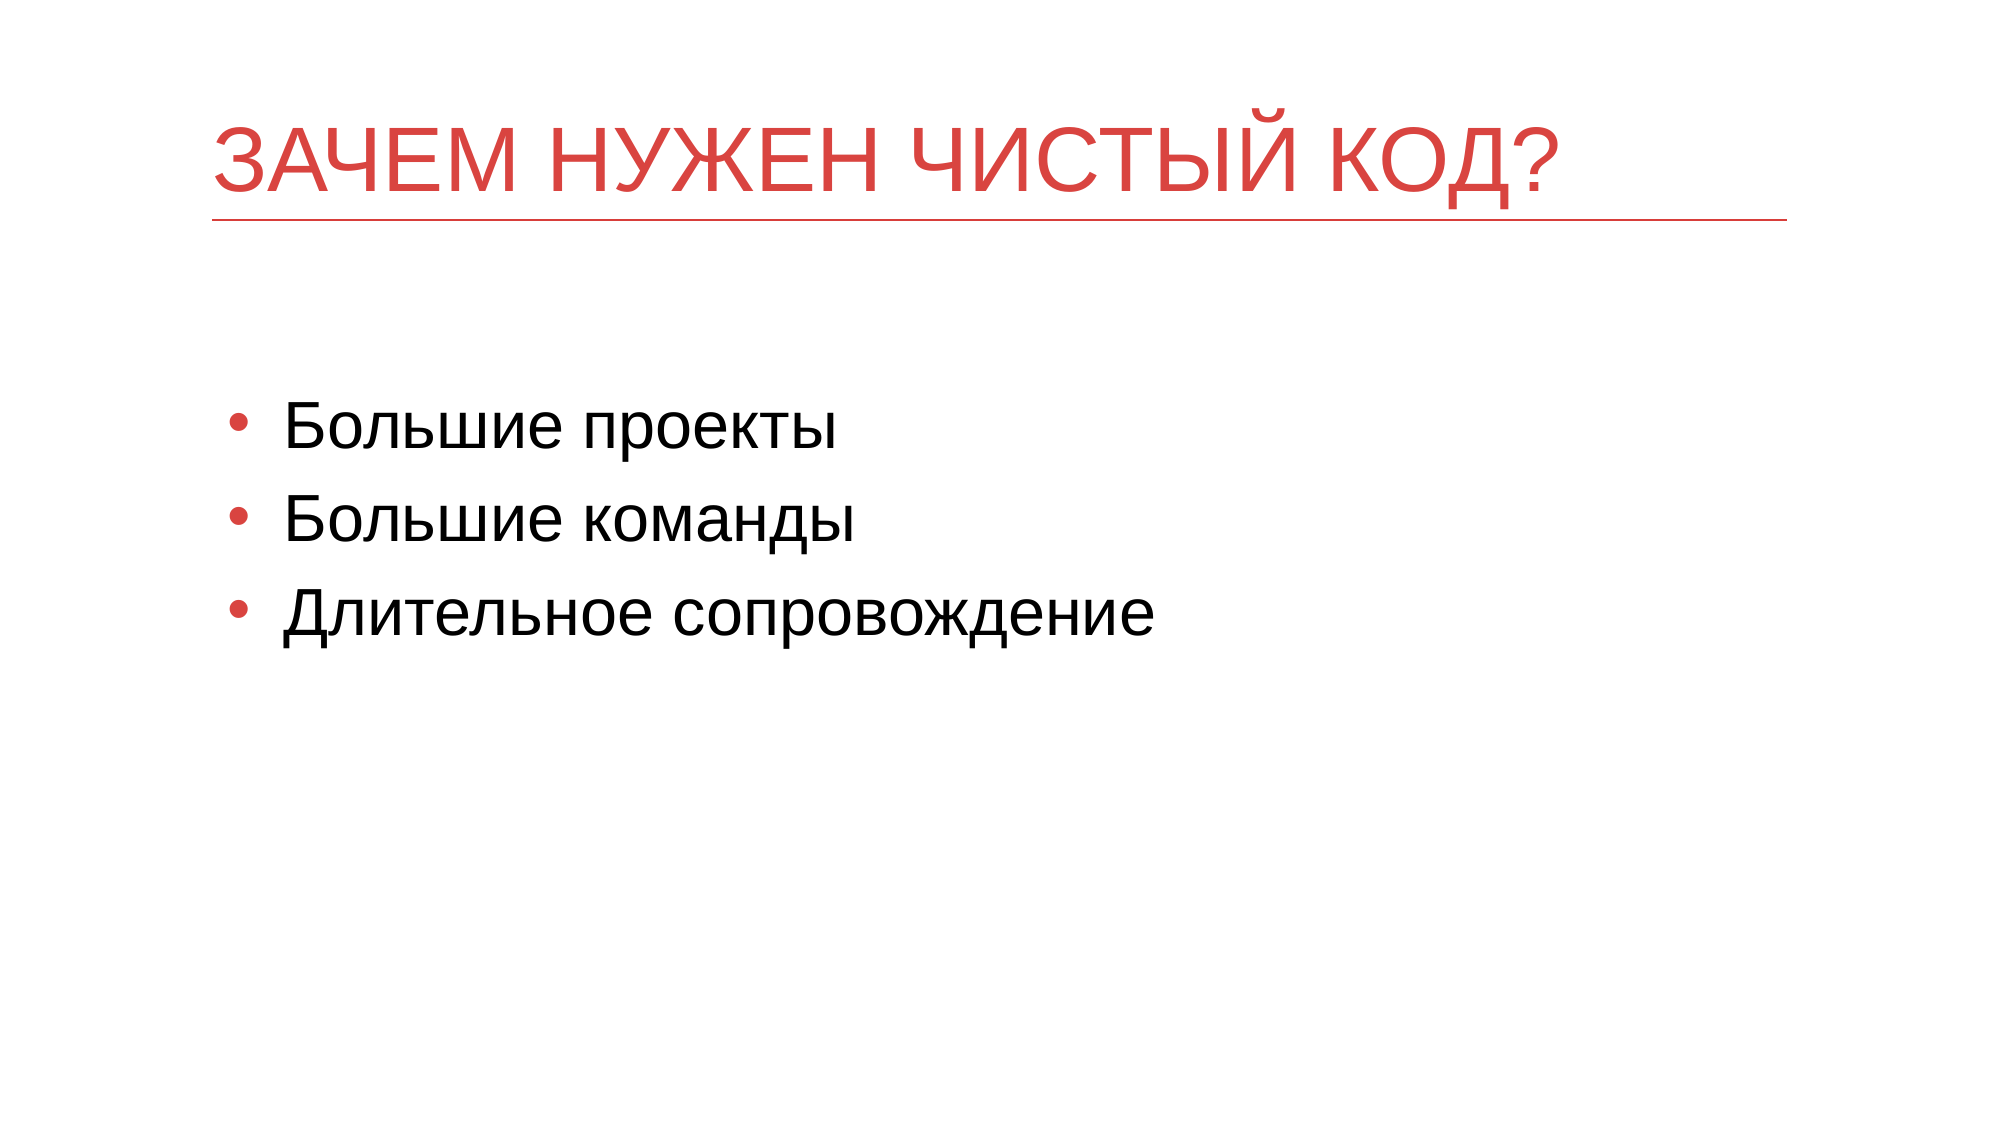

# Зачем нужен чистый код?
Большие проекты
Большие команды
Длительное сопровождение